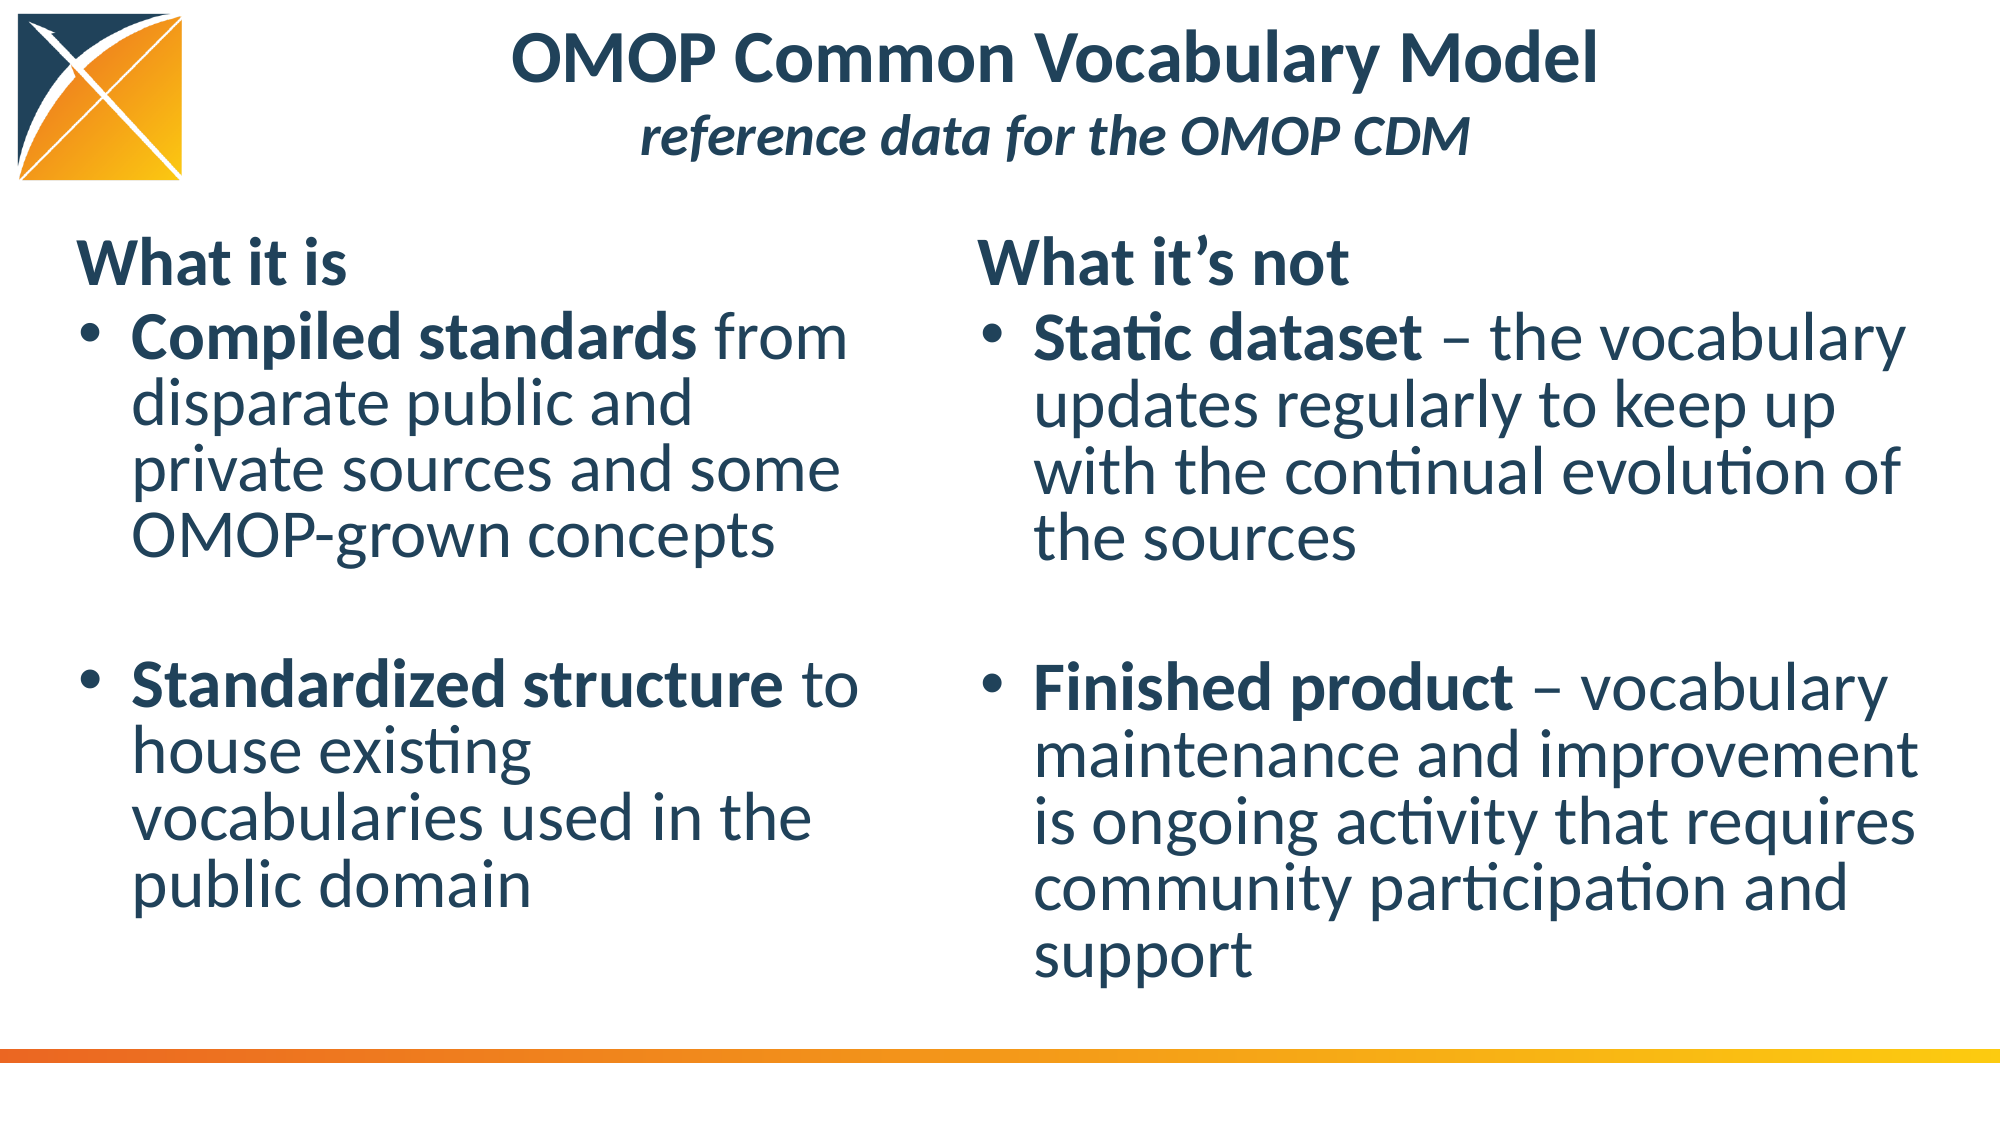

# OMOP Common Vocabulary Model reference data for the OMOP CDM
What it is
Compiled standards from disparate public and private sources and some OMOP-grown concepts

Standardized structure to house existing vocabularies used in the public domain

What it’s not
Static dataset – the vocabulary updates regularly to keep up with the continual evolution of the sources

Finished product – vocabulary maintenance and improvement is ongoing activity that requires community participation and support